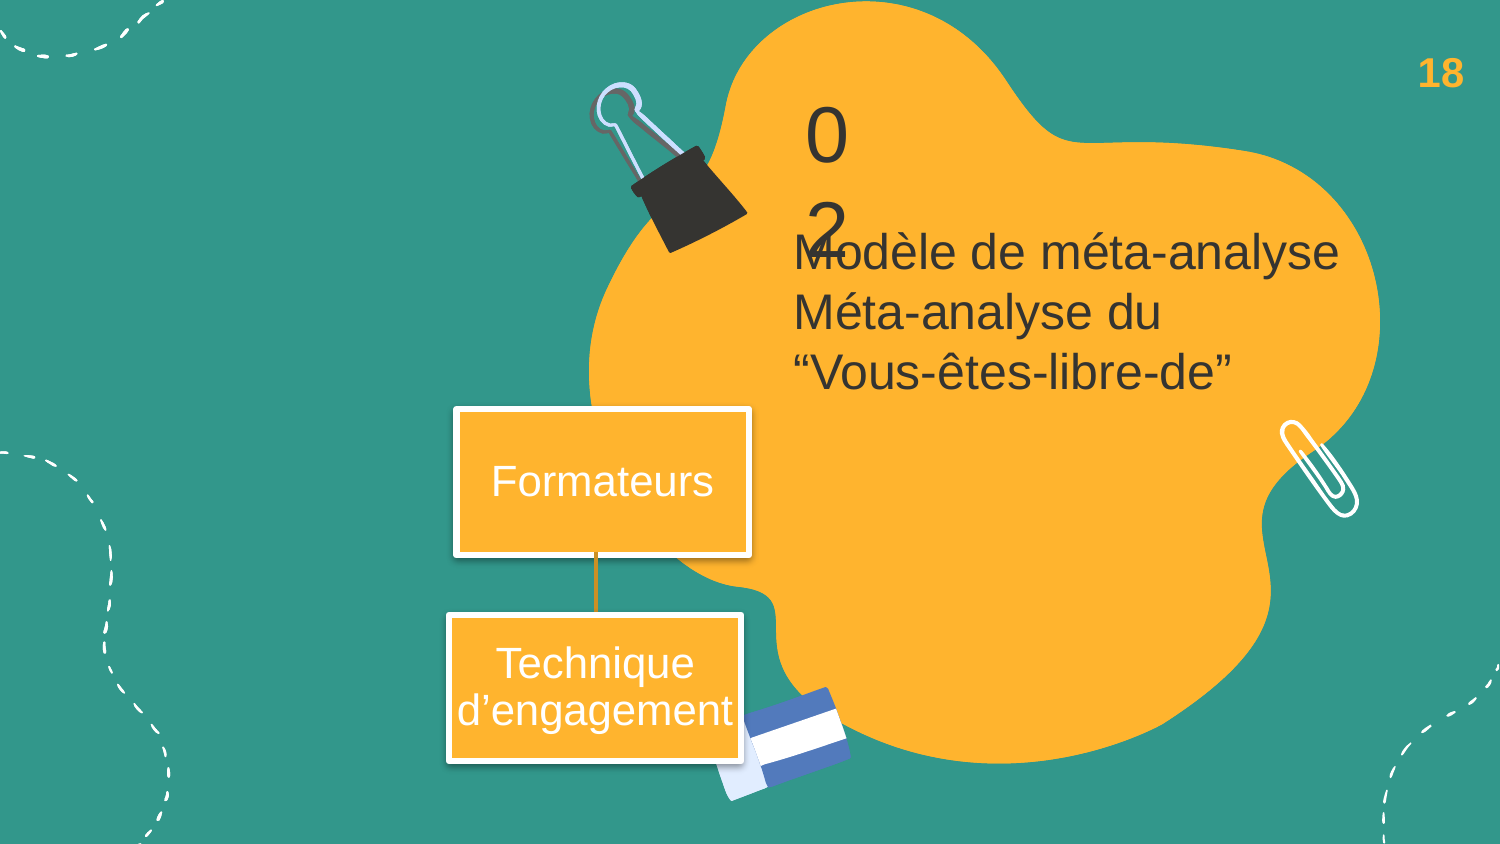

18

02
# Modèle de méta-analyse Méta-analyse du “Vous-êtes-libre-de”
Formateurs

Technique d’engagement